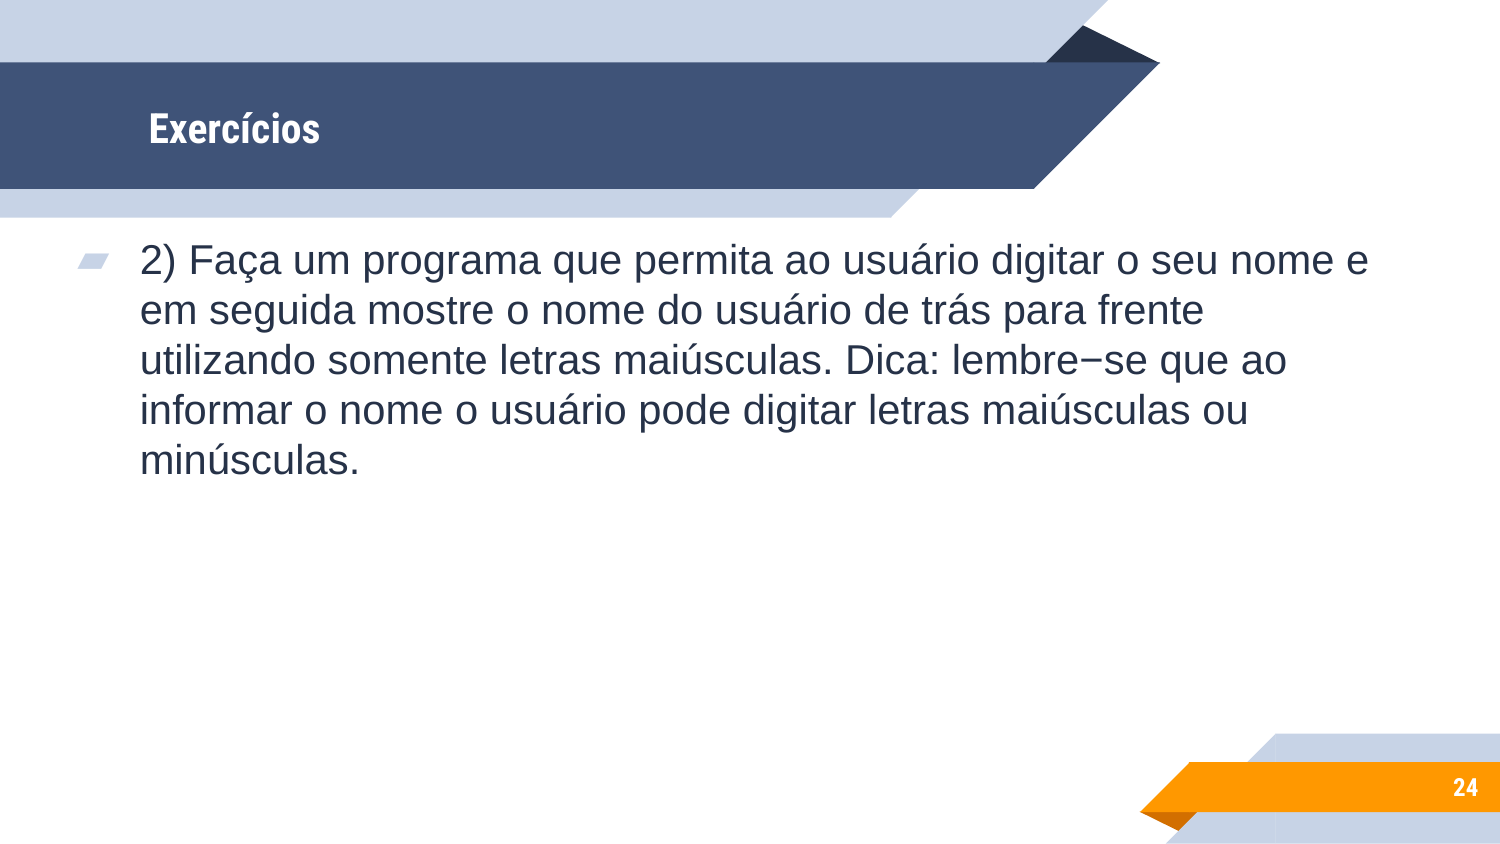

# Exercícios
2) Faça um programa que permita ao usuário digitar o seu nome e em seguida mostre o nome do usuário de trás para frente utilizando somente letras maiúsculas. Dica: lembre−se que ao informar o nome o usuário pode digitar letras maiúsculas ou minúsculas.

24